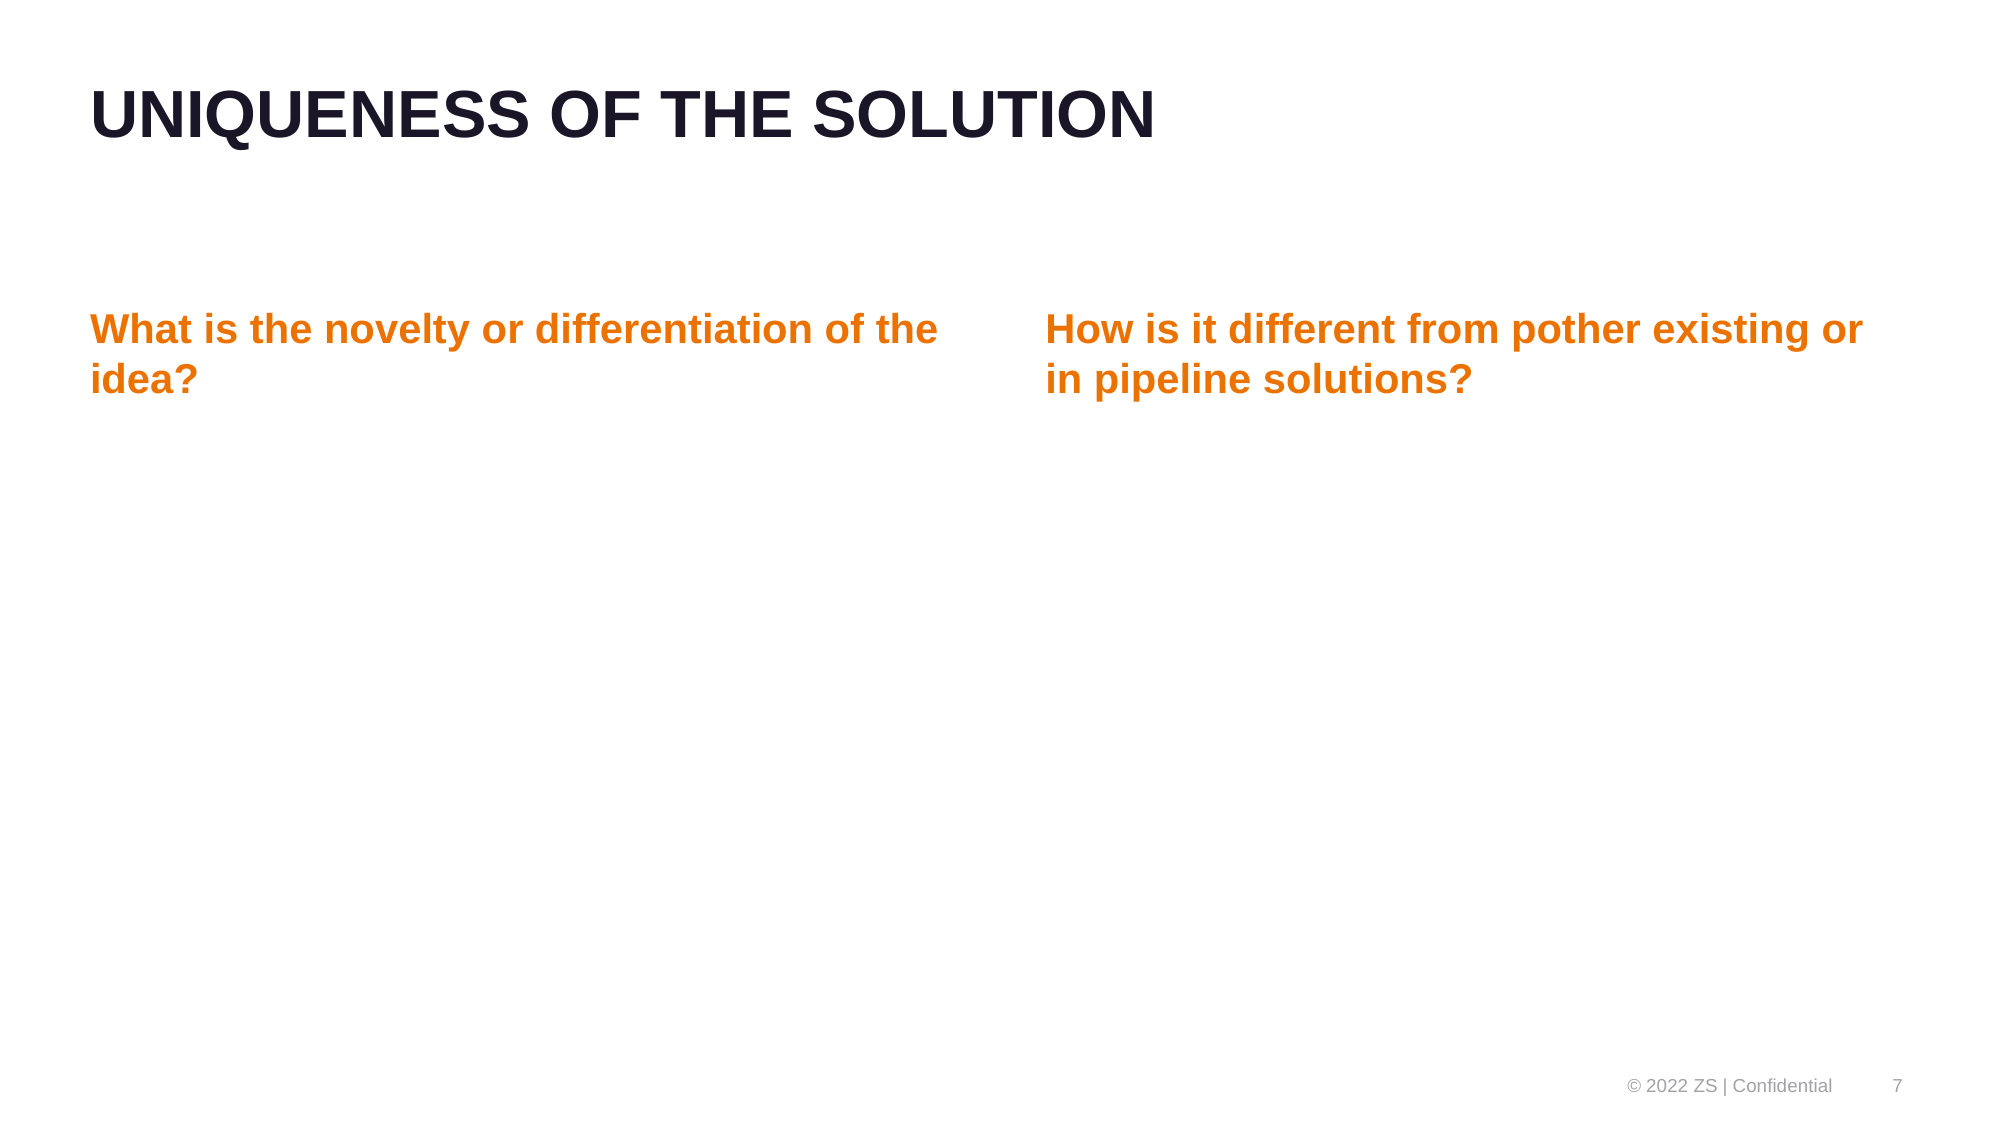

# UNIQUENESS OF THE SOLUTION
What is the novelty or differentiation of the idea?
How is it different from pother existing or in pipeline solutions?